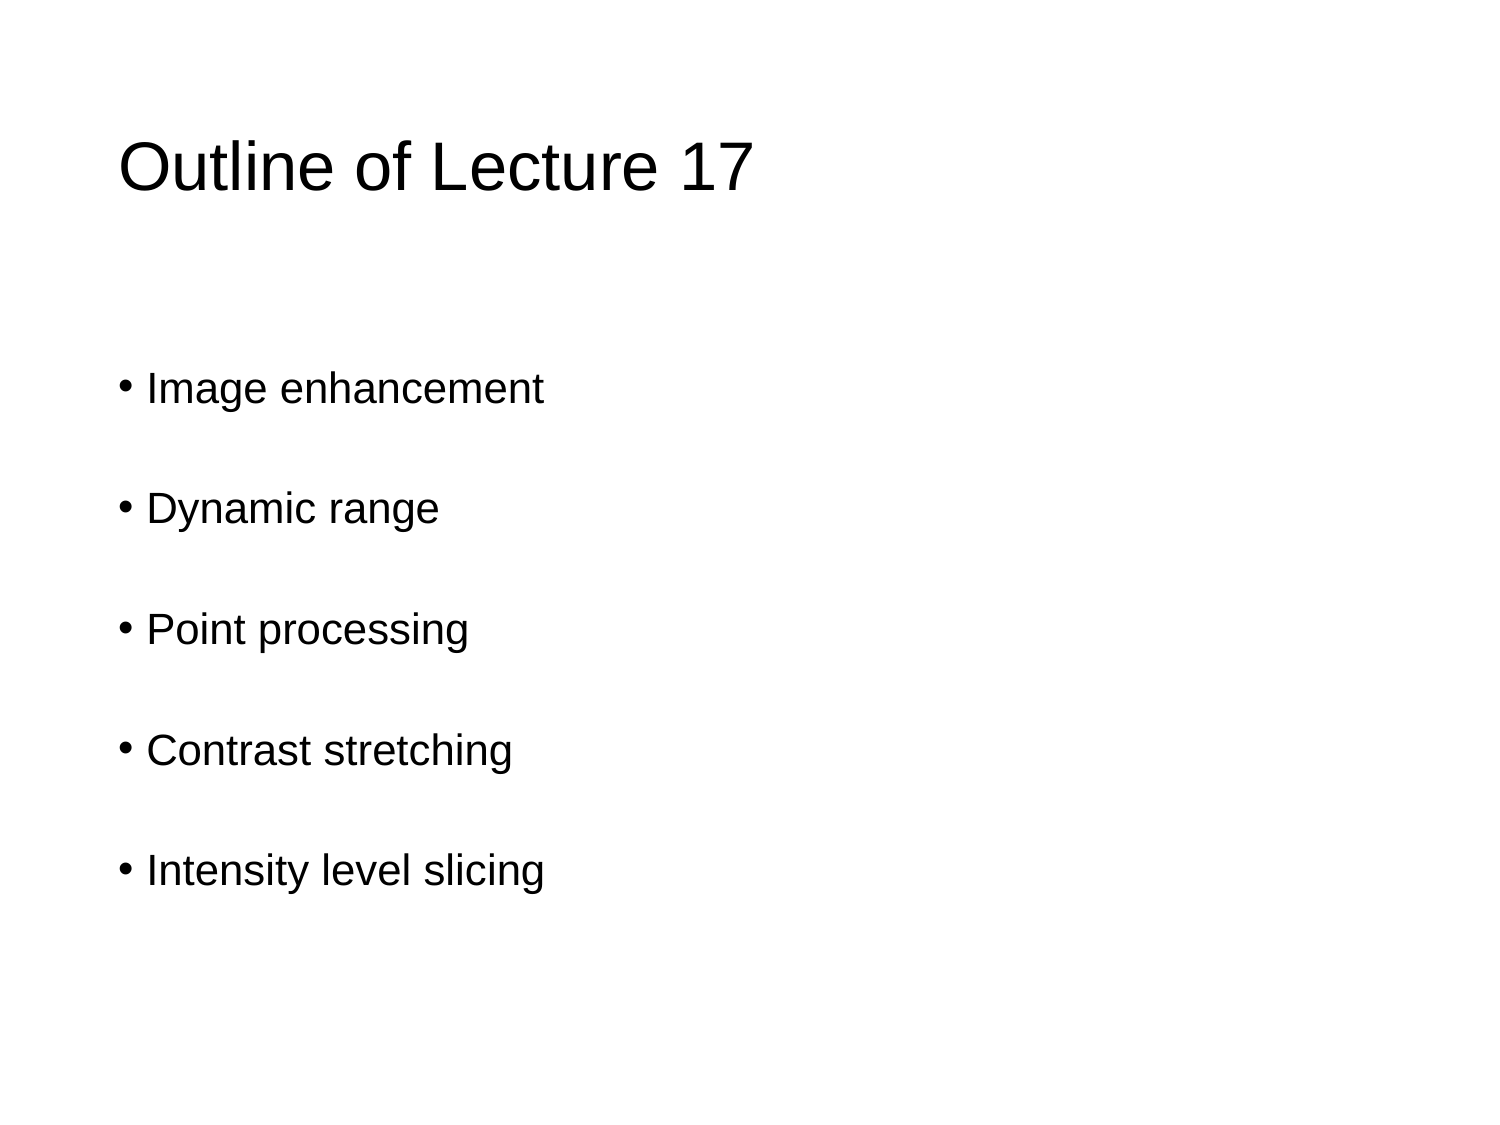

# Outline of Lecture 17
Image enhancement
Dynamic range
Point processing
Contrast stretching
Intensity level slicing